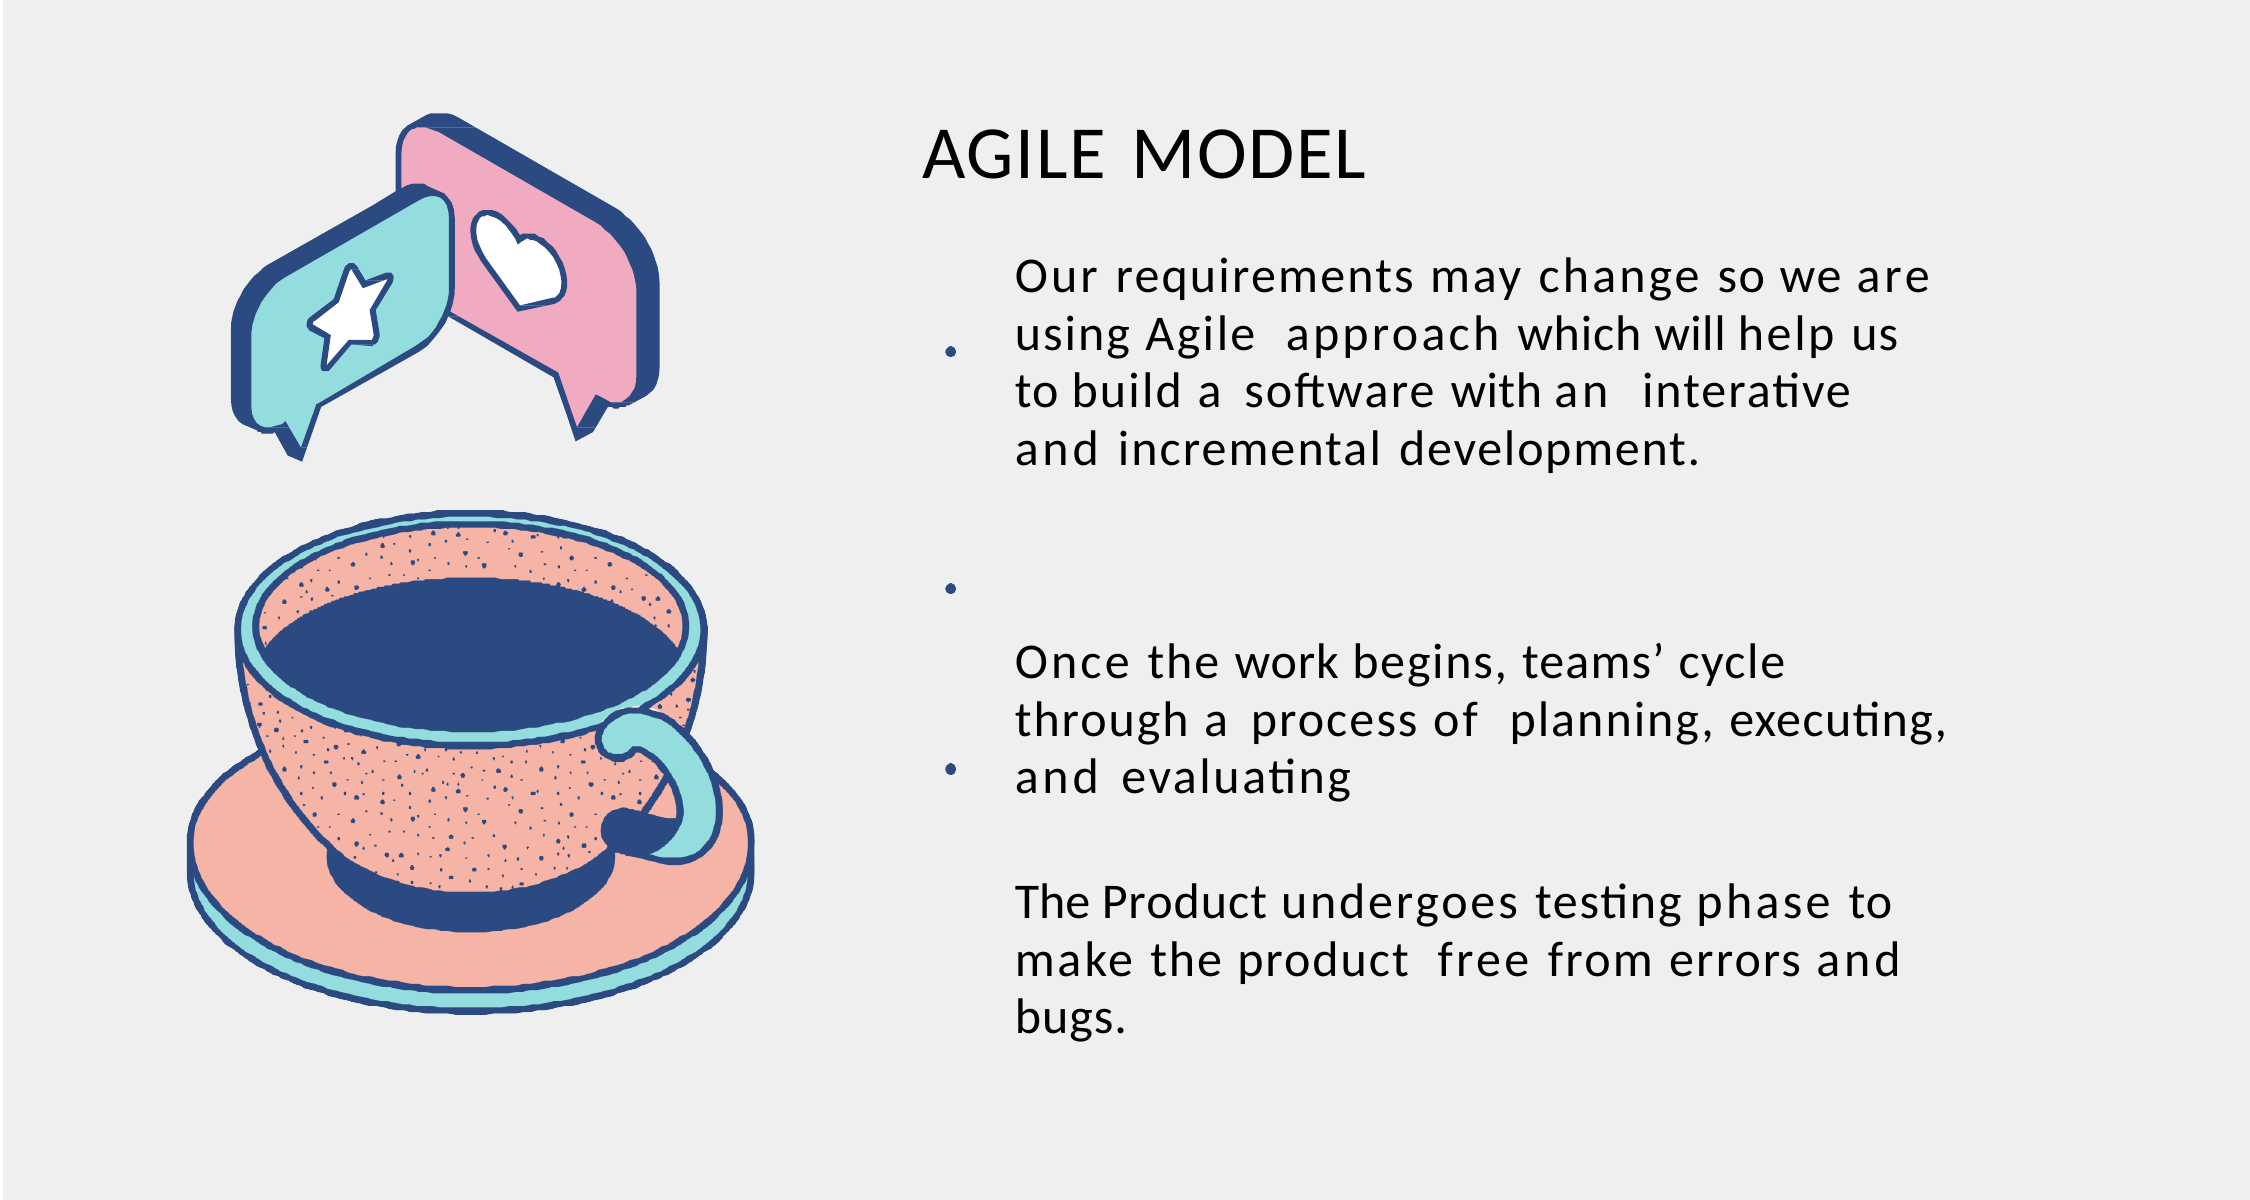

| AGILE MODEL |
| --- |
| Our requirements may change so we are using Agile approach which will help us to build a software with an interative and incremental development. |
| Once the work begins, teams’ cycle through a process of planning, executing, and evaluating |
| The Product undergoes testing phase to make the product free from errors and bugs. |
|  |